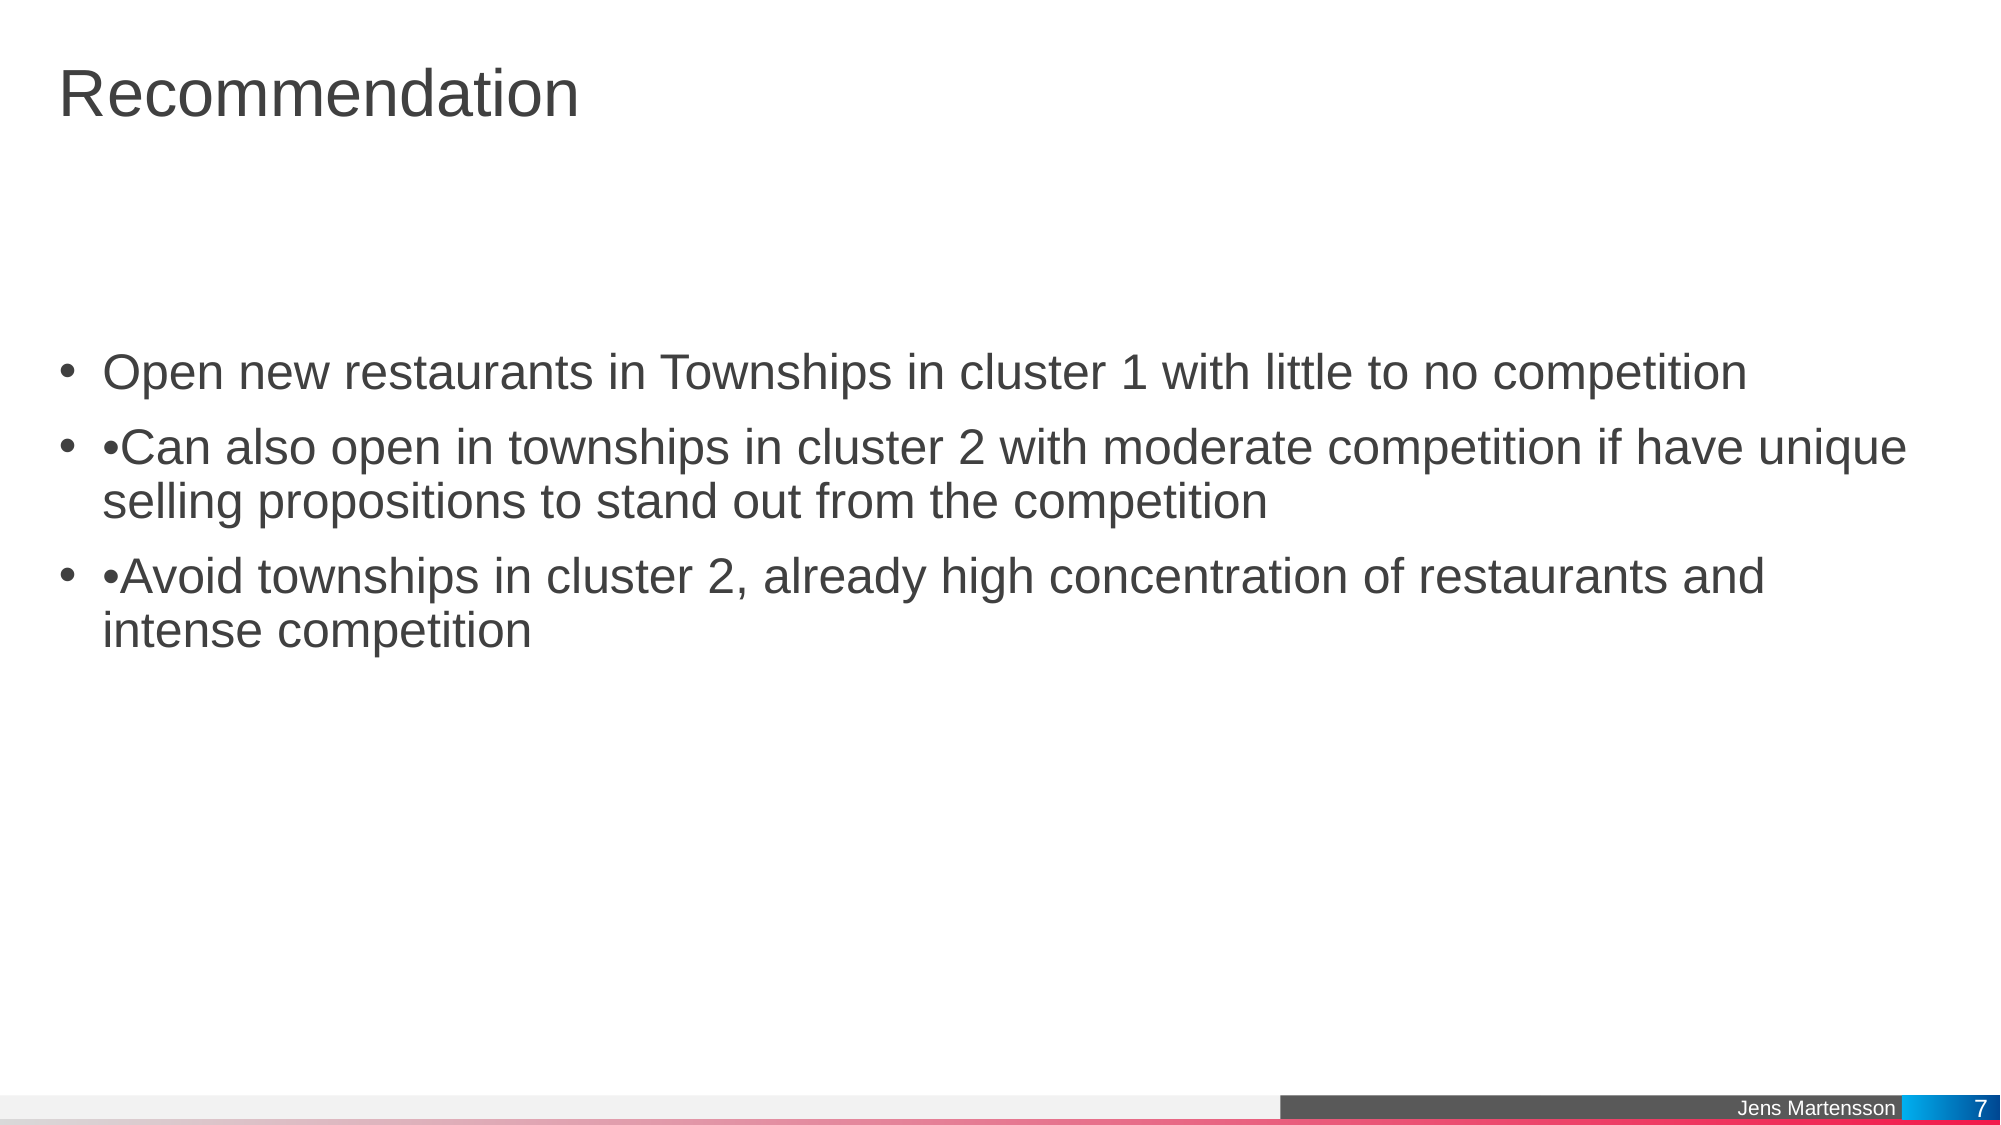

# Recommendation

Open new restaurants in Townships in cluster 1 with little to no competition
•Can also open in townships in cluster 2 with moderate competition if have unique selling propositions to stand out from the competition
•Avoid townships in cluster 2, already high concentration of restaurants and intense competition

7